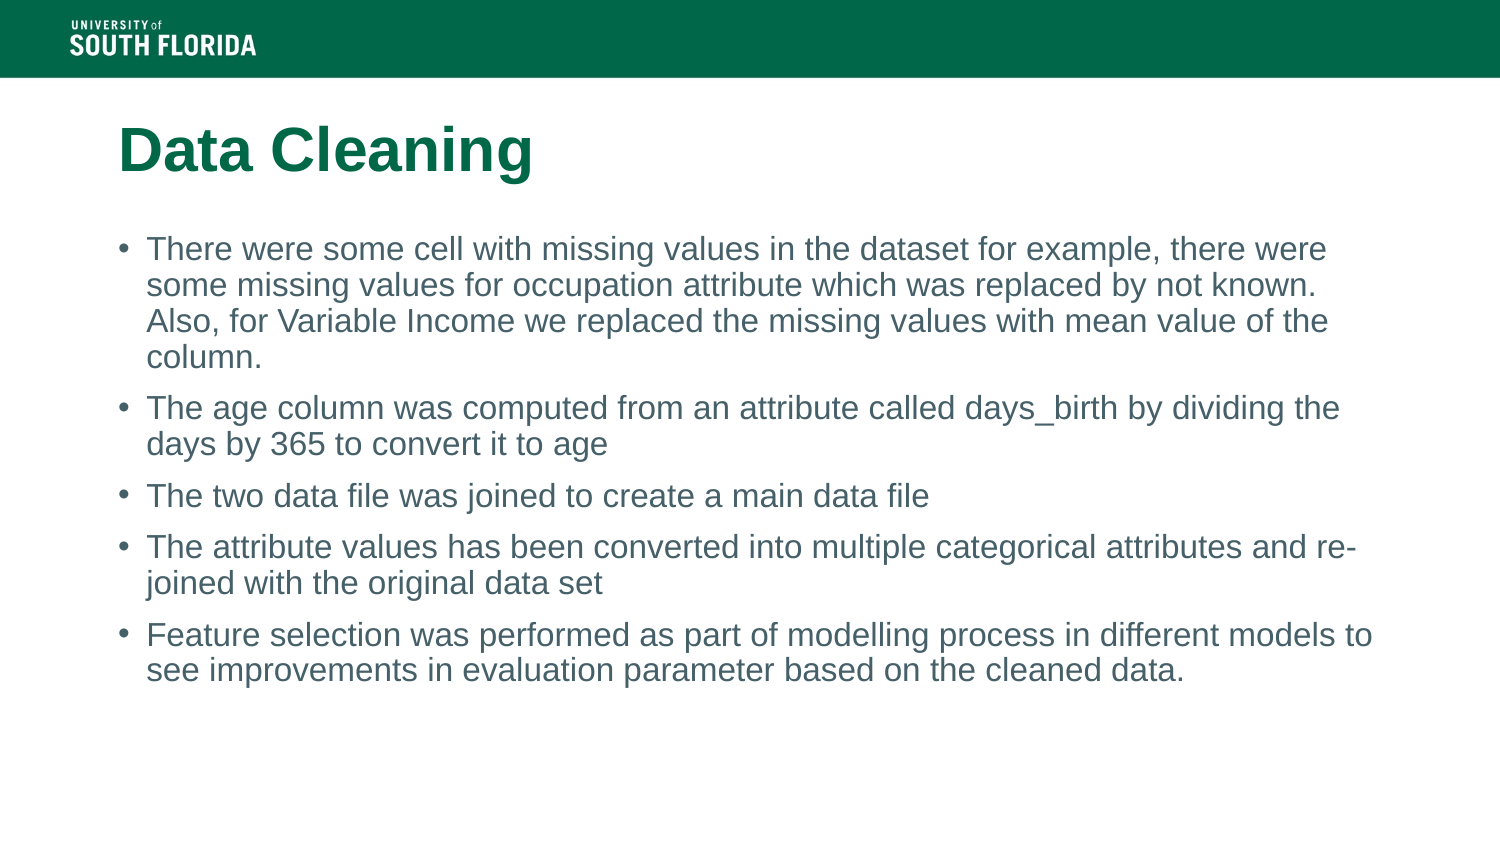

# Data Cleaning
There were some cell with missing values in the dataset for example, there were some missing values for occupation attribute which was replaced by not known. Also, for Variable Income we replaced the missing values with mean value of the column.
The age column was computed from an attribute called days_birth by dividing the days by 365 to convert it to age
The two data file was joined to create a main data file
The attribute values has been converted into multiple categorical attributes and re-joined with the original data set
Feature selection was performed as part of modelling process in different models to see improvements in evaluation parameter based on the cleaned data.